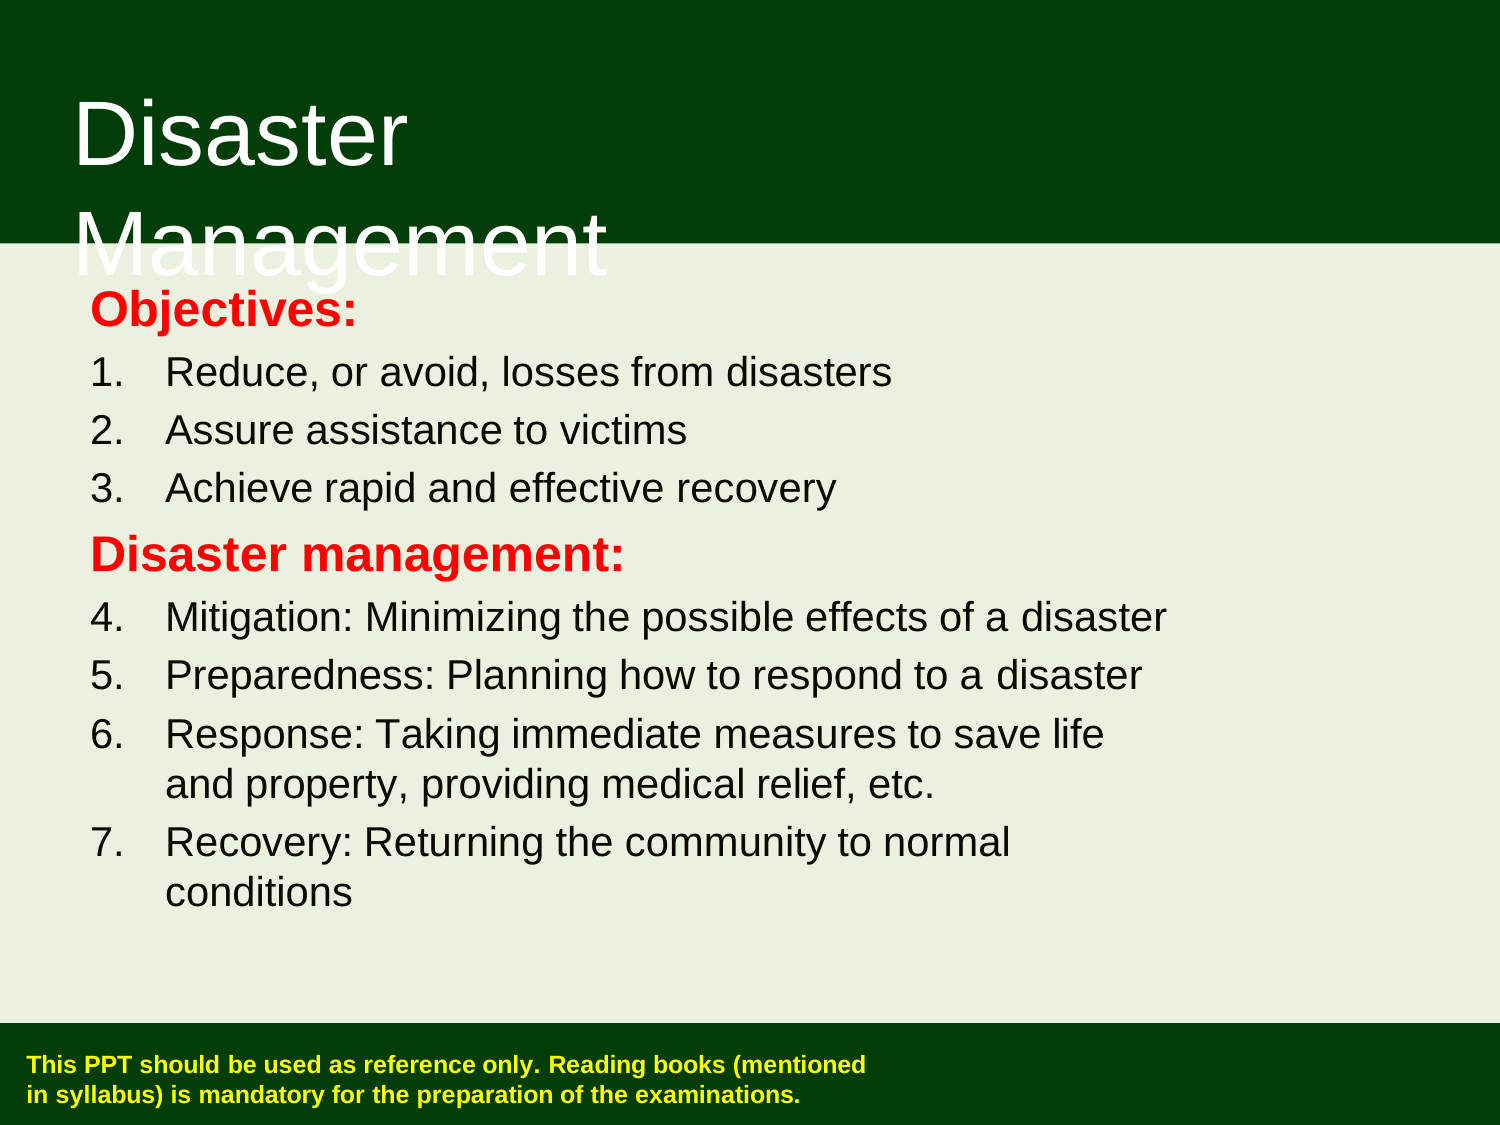

Disaster Management
Objectives:
Reduce, or avoid, losses from disasters
Assure assistance to victims
Achieve rapid and effective recovery
Disaster management:
Mitigation: Minimizing the possible effects of a disaster
Preparedness: Planning how to respond to a disaster
Response: Taking immediate measures to save life and property,	providing medical relief, etc.
Recovery: Returning the community to normal conditions
This PPT should be used as reference only. Reading books (mentioned in syllabus) is mandatory for the preparation of the examinations.